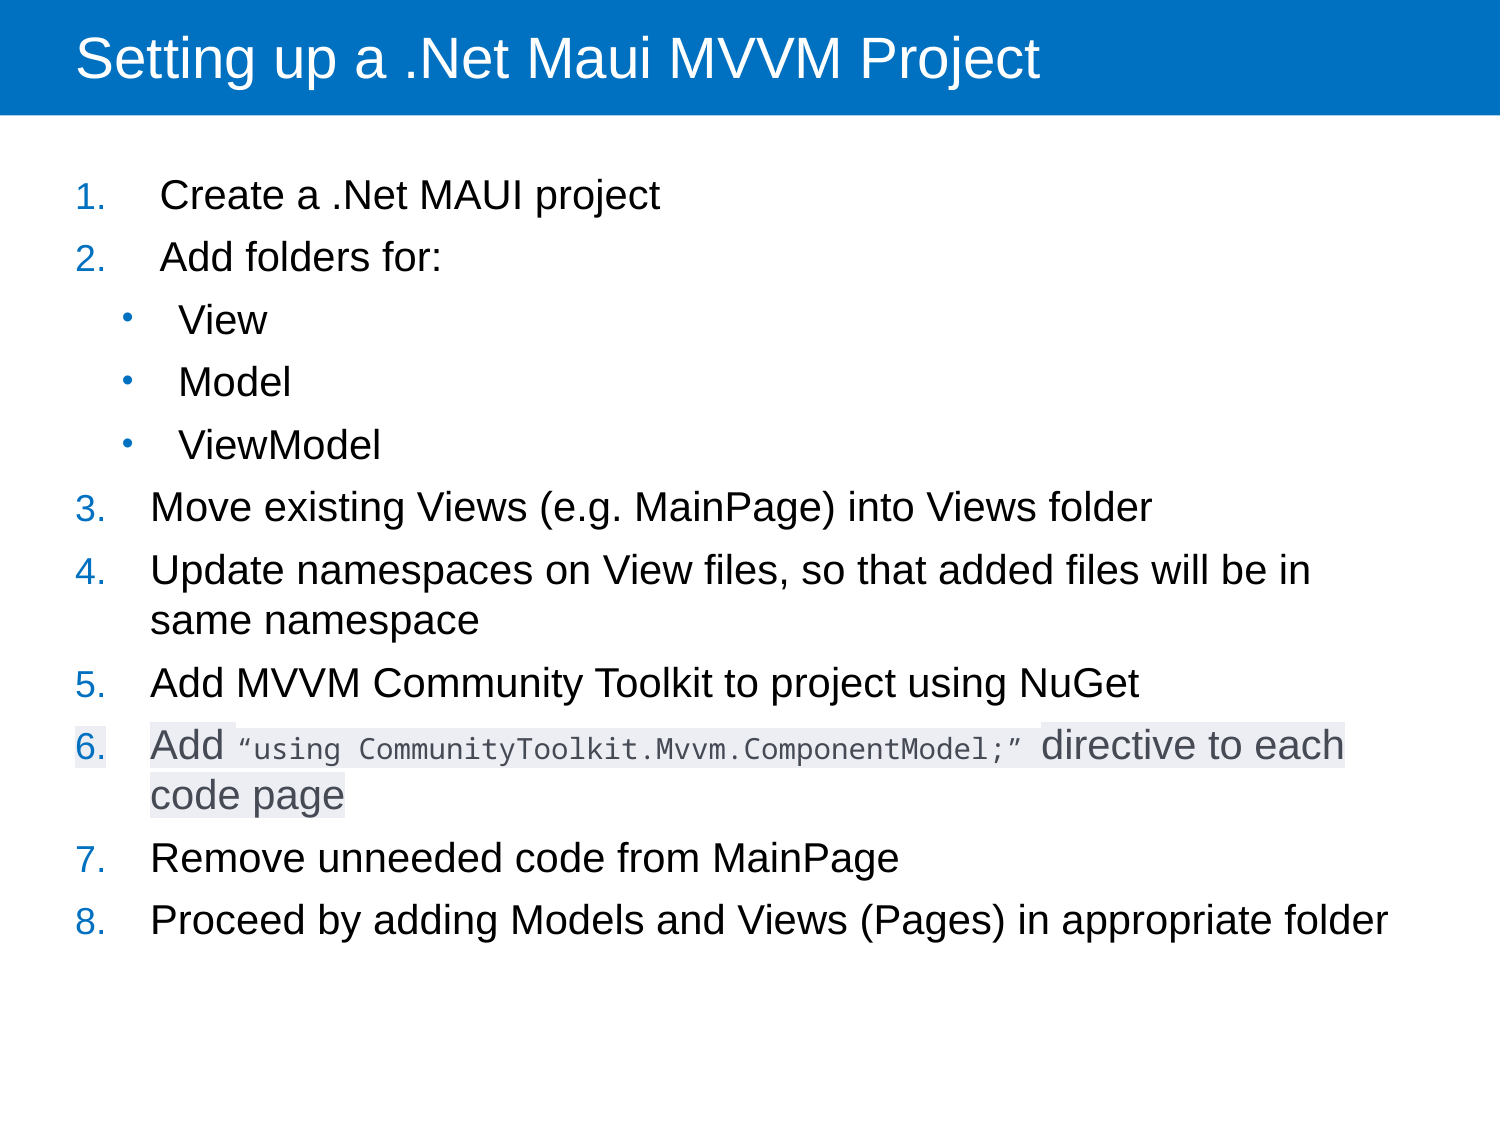

# Setting up a .Net Maui MVVM Project
Create a .Net MAUI project
Add folders for:
View
Model
ViewModel
Move existing Views (e.g. MainPage) into Views folder
Update namespaces on View files, so that added files will be in same namespace
Add MVVM Community Toolkit to project using NuGet
Add “using CommunityToolkit.Mvvm.ComponentModel;” directive to each code page
Remove unneeded code from MainPage
Proceed by adding Models and Views (Pages) in appropriate folder